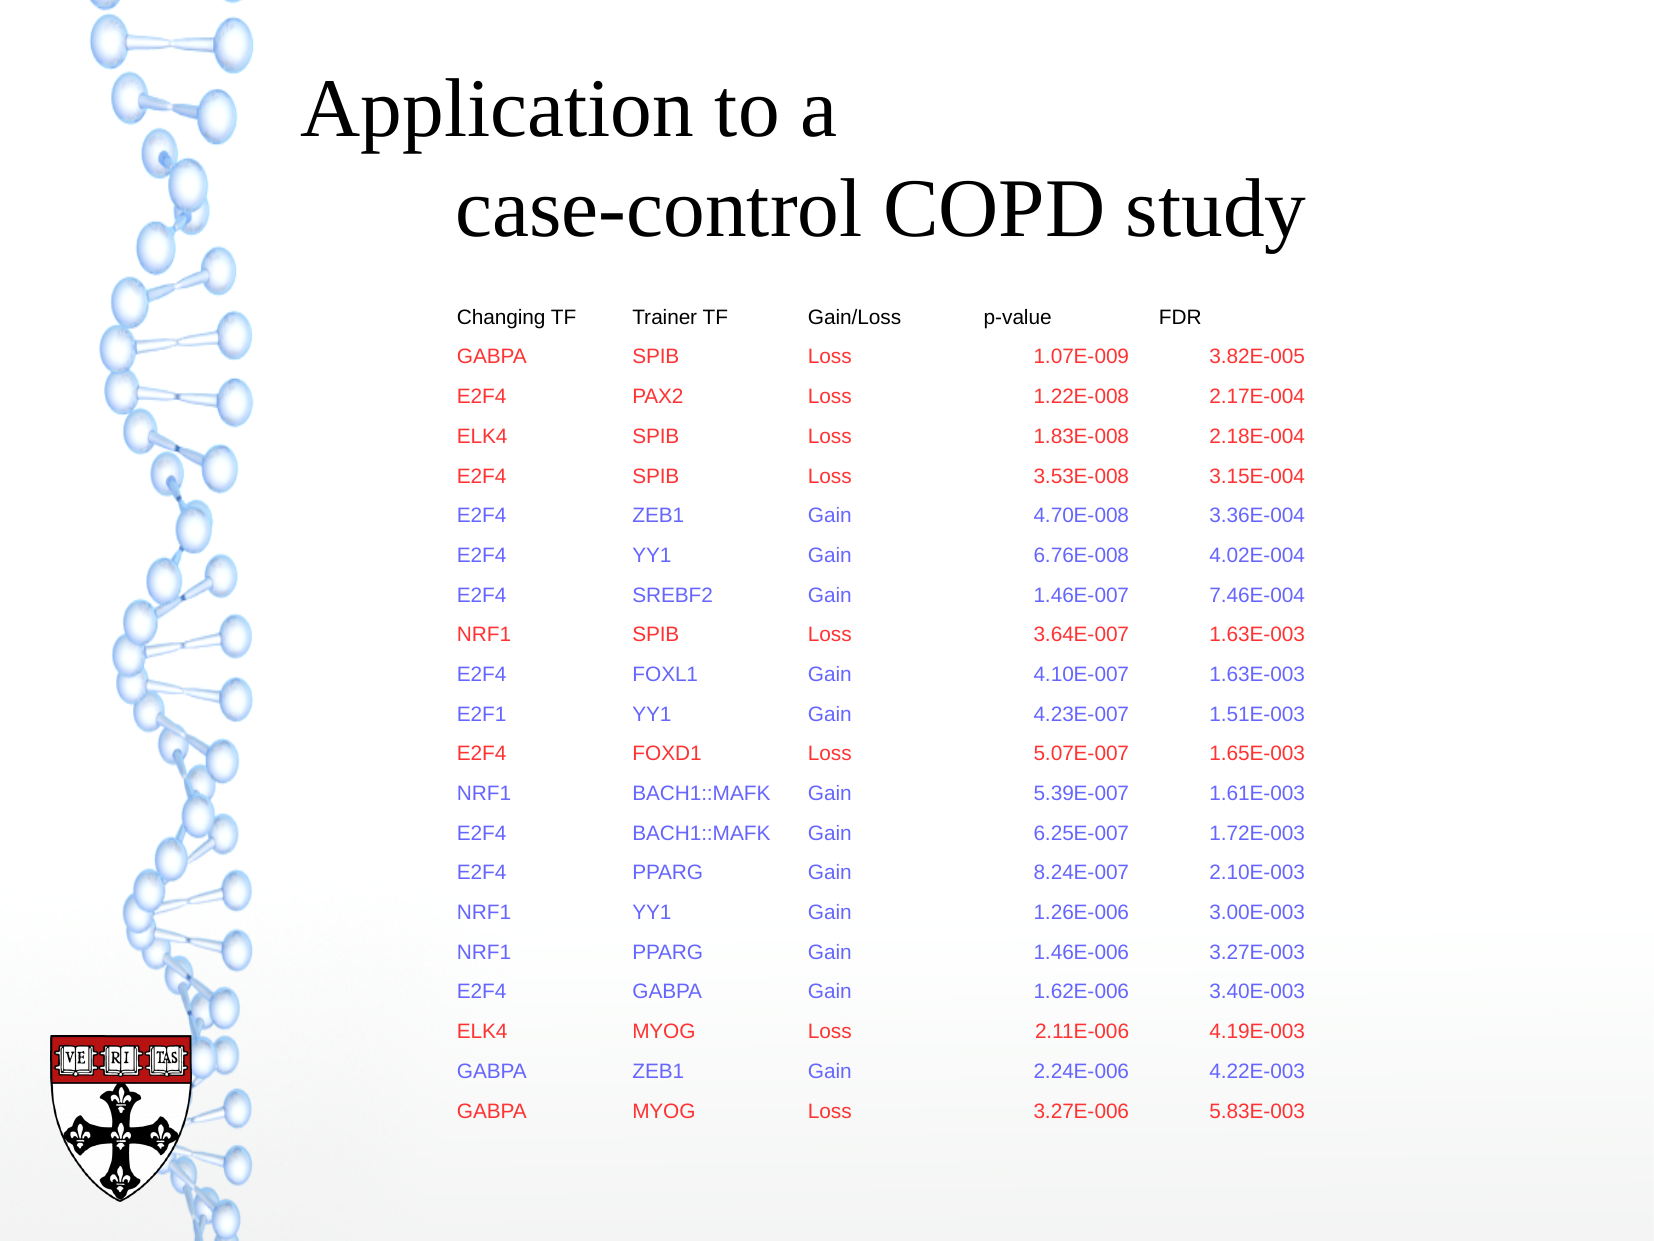

Application to a
case-control COPD study
| Changing TF | Trainer TF | Gain/Loss | p-value | FDR |
| --- | --- | --- | --- | --- |
| GABPA | SPIB | Loss | 1.07E-009 | 3.82E-005 |
| E2F4 | PAX2 | Loss | 1.22E-008 | 2.17E-004 |
| ELK4 | SPIB | Loss | 1.83E-008 | 2.18E-004 |
| E2F4 | SPIB | Loss | 3.53E-008 | 3.15E-004 |
| E2F4 | ZEB1 | Gain | 4.70E-008 | 3.36E-004 |
| E2F4 | YY1 | Gain | 6.76E-008 | 4.02E-004 |
| E2F4 | SREBF2 | Gain | 1.46E-007 | 7.46E-004 |
| NRF1 | SPIB | Loss | 3.64E-007 | 1.63E-003 |
| E2F4 | FOXL1 | Gain | 4.10E-007 | 1.63E-003 |
| E2F1 | YY1 | Gain | 4.23E-007 | 1.51E-003 |
| E2F4 | FOXD1 | Loss | 5.07E-007 | 1.65E-003 |
| NRF1 | BACH1::MAFK | Gain | 5.39E-007 | 1.61E-003 |
| E2F4 | BACH1::MAFK | Gain | 6.25E-007 | 1.72E-003 |
| E2F4 | PPARG | Gain | 8.24E-007 | 2.10E-003 |
| NRF1 | YY1 | Gain | 1.26E-006 | 3.00E-003 |
| NRF1 | PPARG | Gain | 1.46E-006 | 3.27E-003 |
| E2F4 | GABPA | Gain | 1.62E-006 | 3.40E-003 |
| ELK4 | MYOG | Loss | 2.11E-006 | 4.19E-003 |
| GABPA | ZEB1 | Gain | 2.24E-006 | 4.22E-003 |
| GABPA | MYOG | Loss | 3.27E-006 | 5.83E-003 |